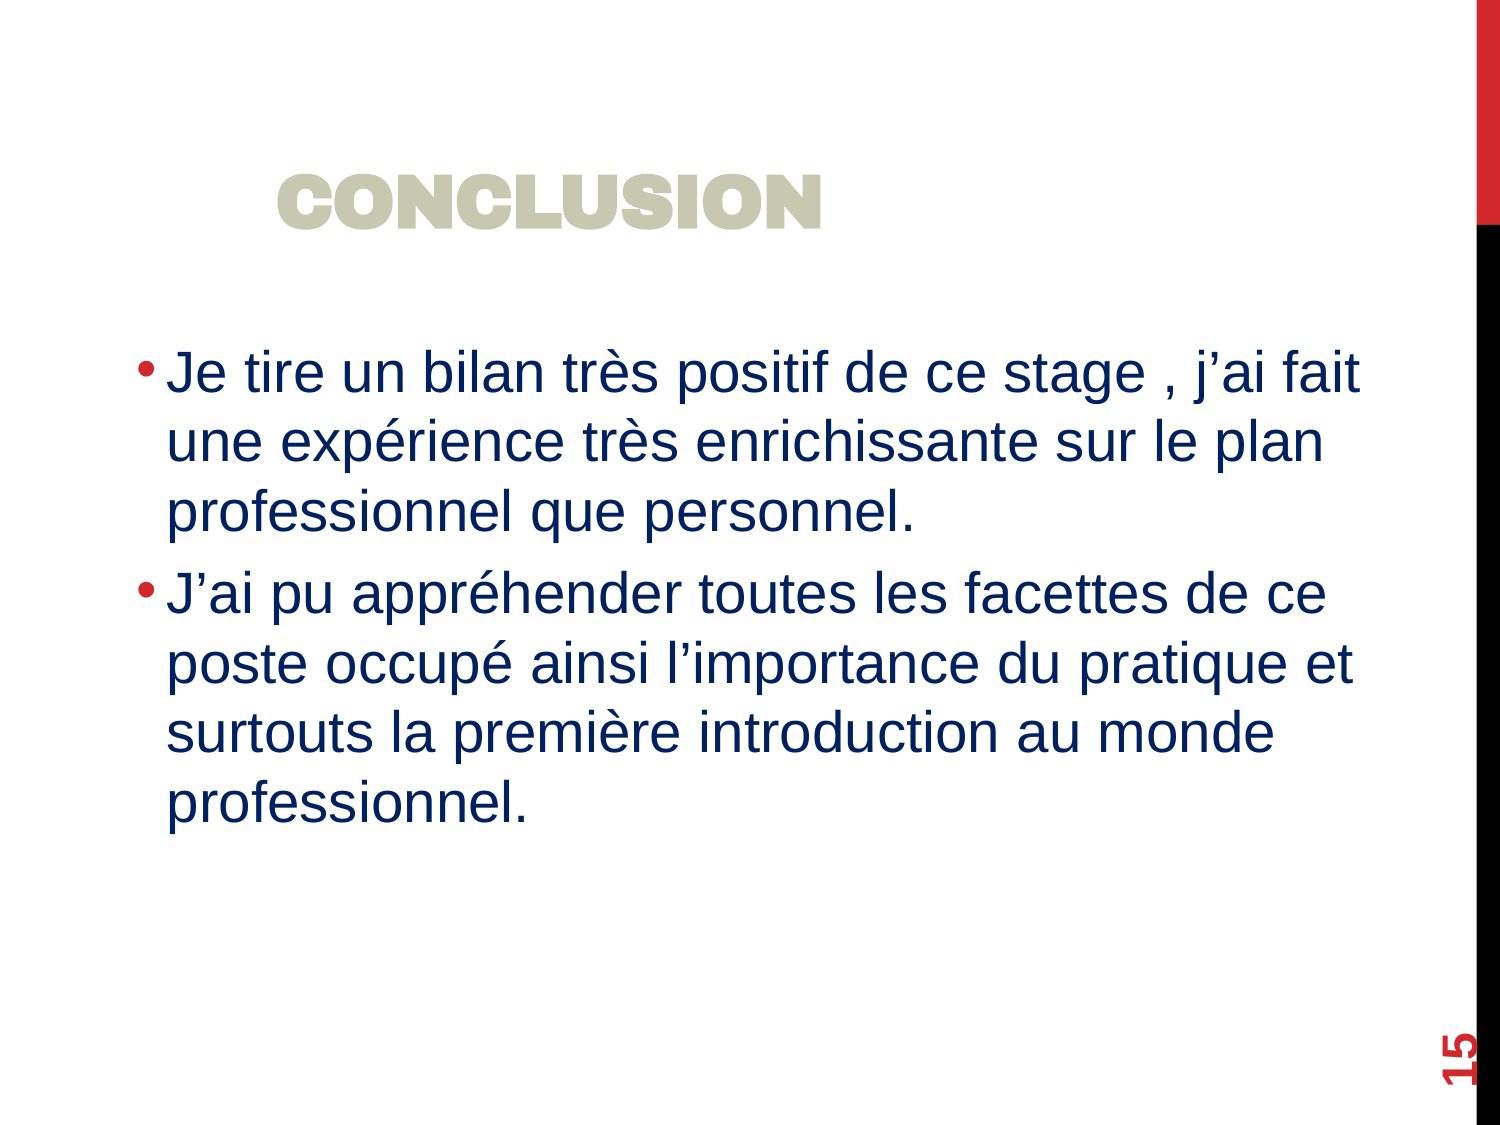

# Conclusion
Je tire un bilan très positif de ce stage , j’ai fait une expérience très enrichissante sur le plan professionnel que personnel.
J’ai pu appréhender toutes les facettes de ce poste occupé ainsi l’importance du pratique et surtouts la première introduction au monde professionnel.
15